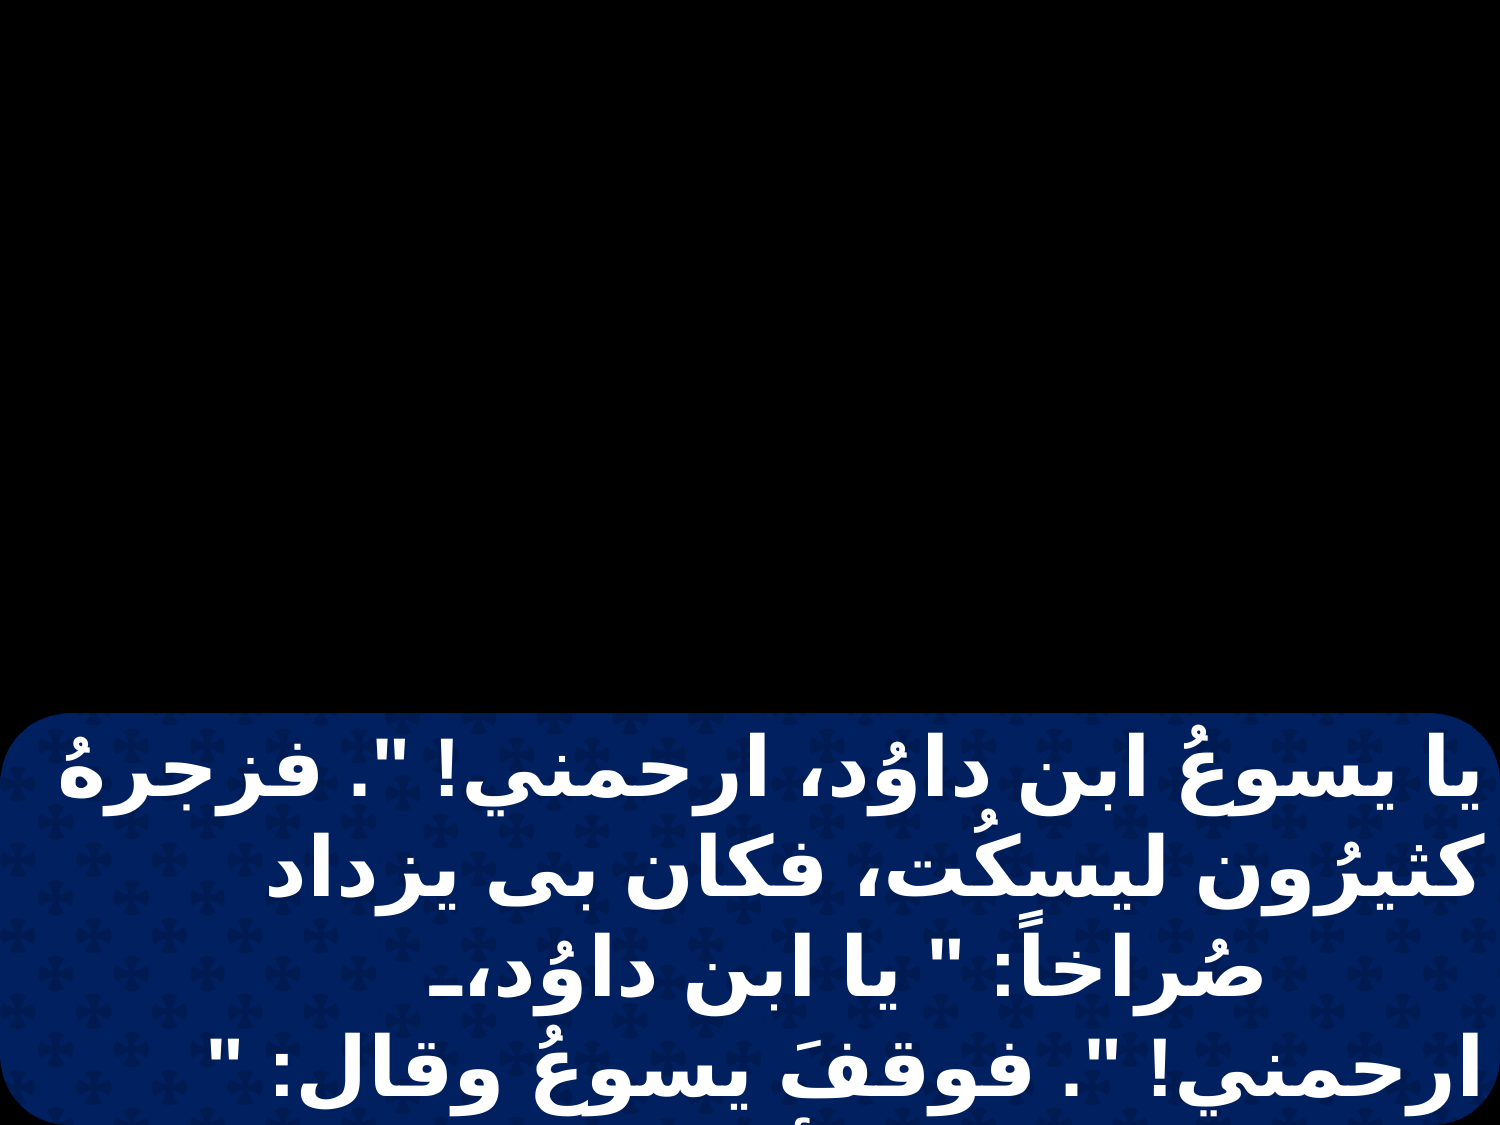

يا يسوعُ ابن داوُد، ارحمني! ". فزجرهُ كثيرُون ليسكُت، فكان بى يزداد صُراخاً: " يا ابن داوُد،
ارحمني! ". فوقفَ يسوعُ وقال: " ادعوه ". فدعوا الأعمى قائلين لهُ: " تشدد!